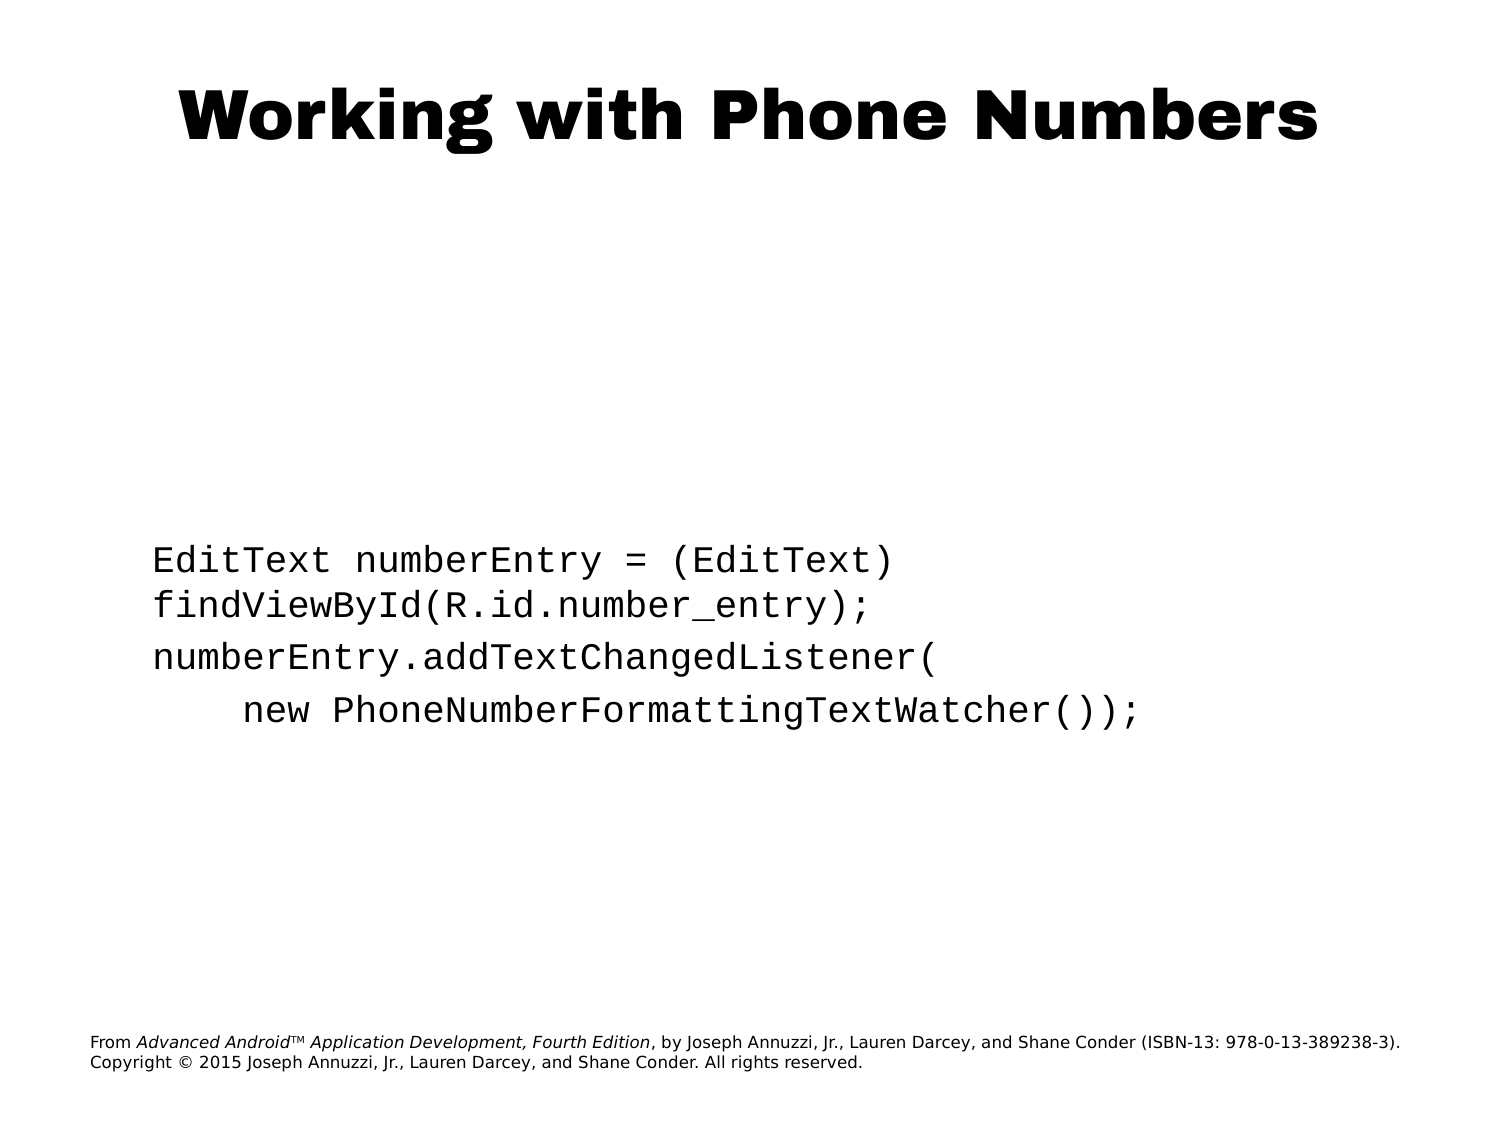

# Working with Phone Numbers

EditText numberEntry = (EditText) findViewById(R.id.number_entry);
numberEntry.addTextChangedListener(
    new PhoneNumberFormattingTextWatcher());
From Advanced AndroidTM Application Development, Fourth Edition, by Joseph Annuzzi, Jr., Lauren Darcey, and Shane Conder (ISBN-13: 978-0-13-389238-3). Copyright © 2015 Joseph Annuzzi, Jr., Lauren Darcey, and Shane Conder. All rights reserved.